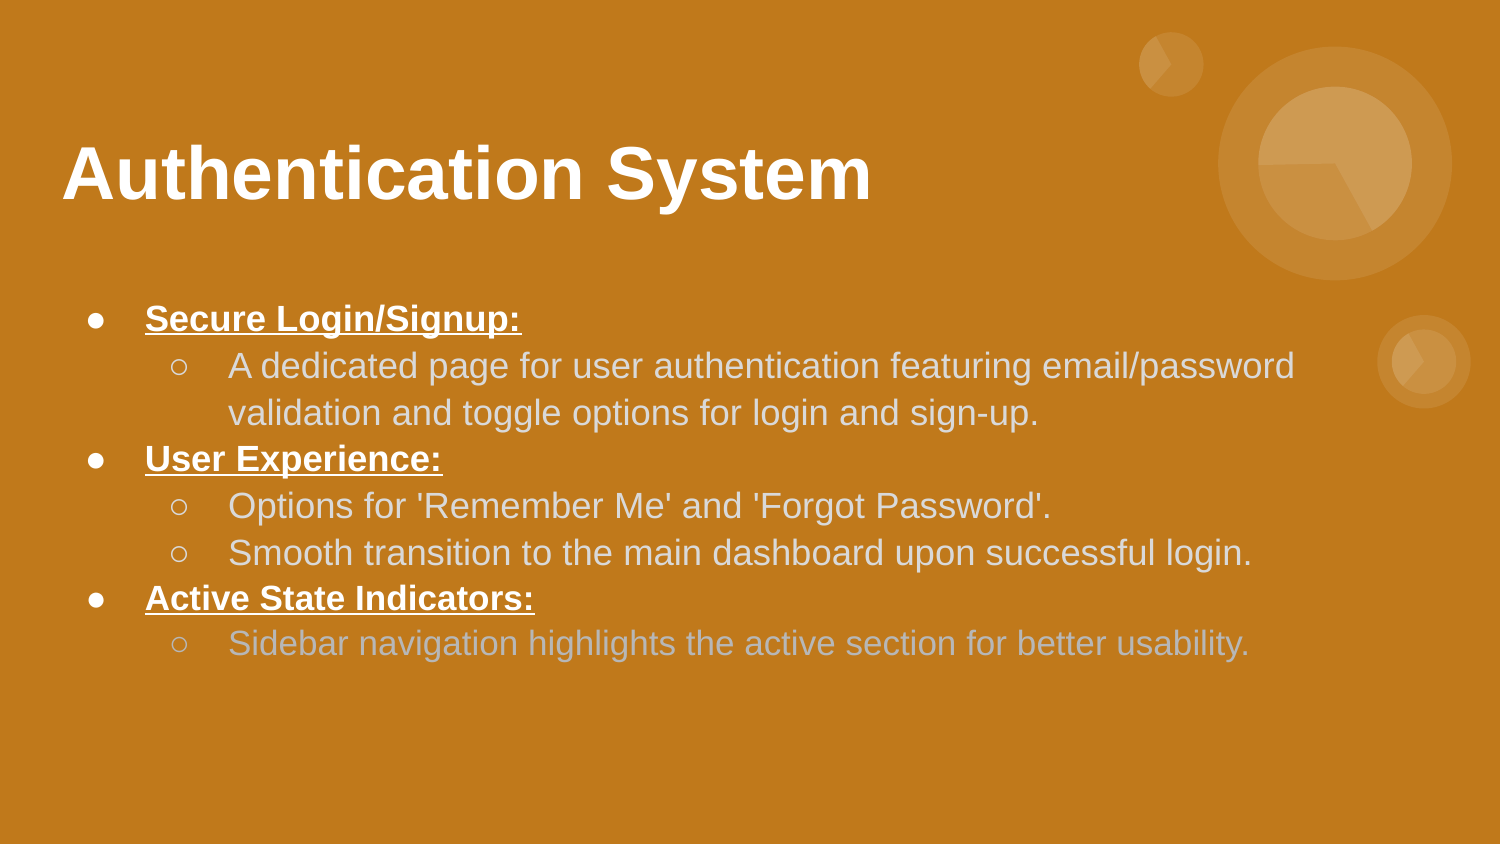

# Authentication System

Secure Login/Signup:
A dedicated page for user authentication featuring email/password validation and toggle options for login and sign-up.
User Experience:
Options for 'Remember Me' and 'Forgot Password'.
Smooth transition to the main dashboard upon successful login.
Active State Indicators:
Sidebar navigation highlights the active section for better usability.